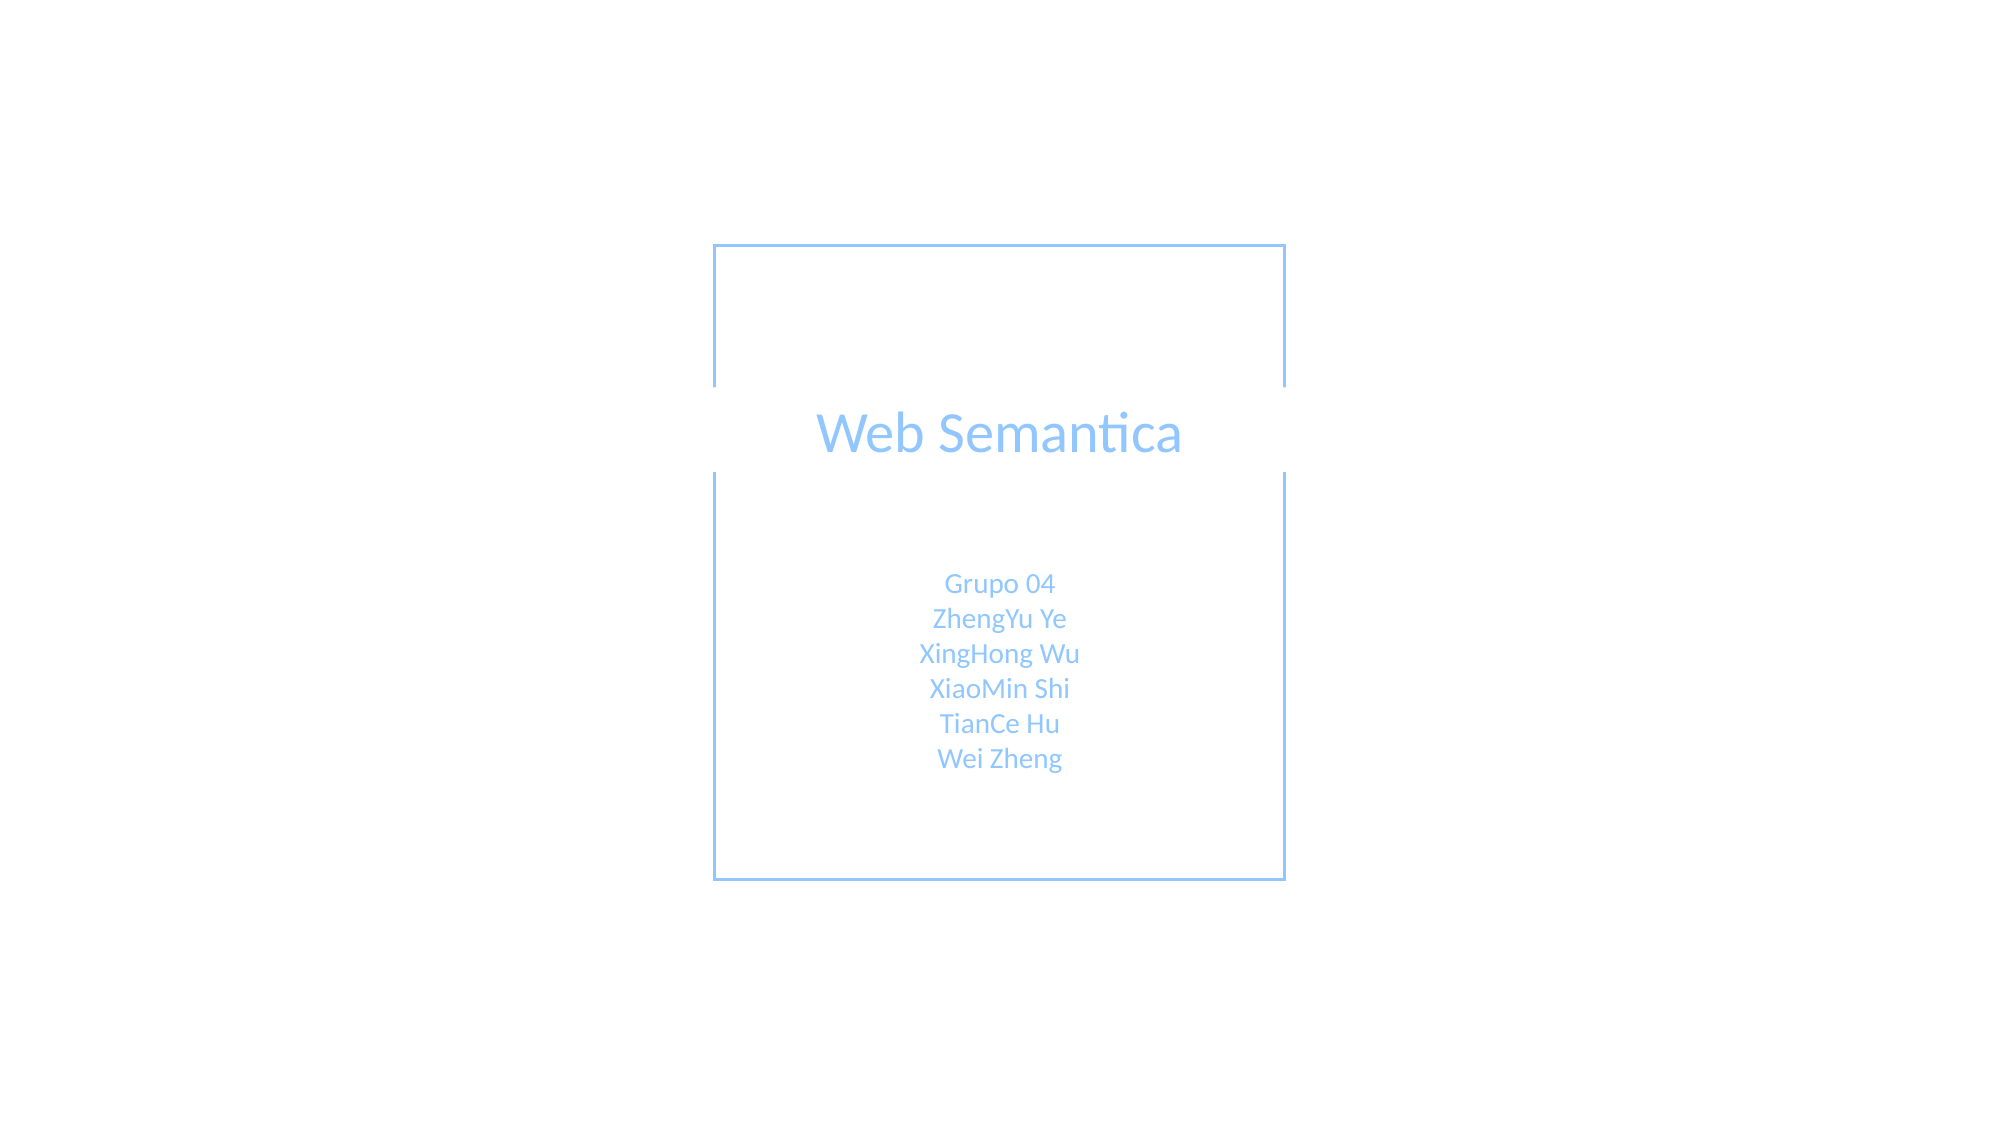

Web Semantica
Grupo 04
ZhengYu Ye
XingHong Wu
XiaoMin Shi
TianCe Hu
Wei Zheng